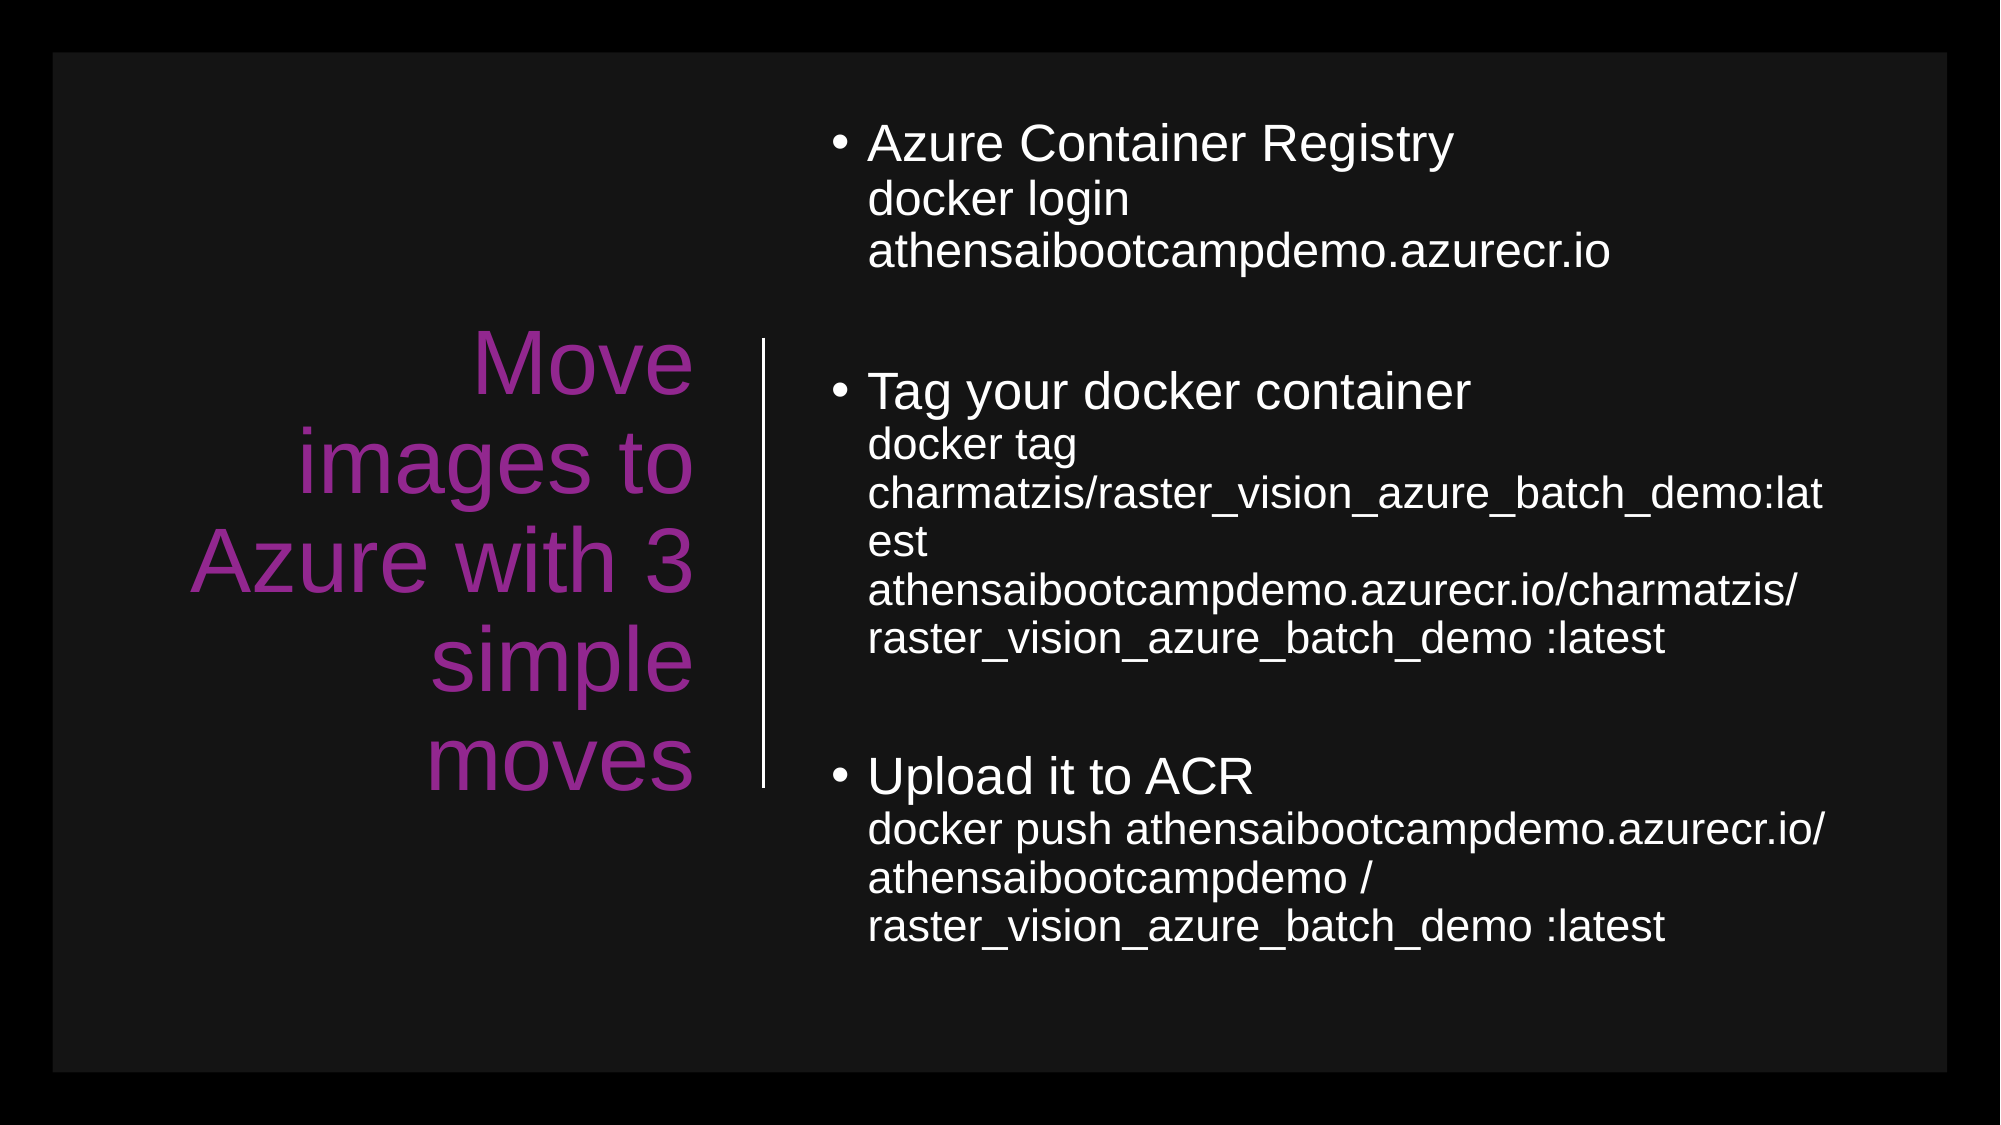

Azure Container Registry
docker login athensaibootcampdemo.azurecr.io

Tag your docker container
docker tag charmatzis/raster_vision_azure_batch_demo:latest athensaibootcampdemo.azurecr.io/charmatzis/ raster_vision_azure_batch_demo :latest

Upload it to ACR
docker push athensaibootcampdemo.azurecr.io/ athensaibootcampdemo / raster_vision_azure_batch_demo :latest

# Move images to Azure with 3 simple moves